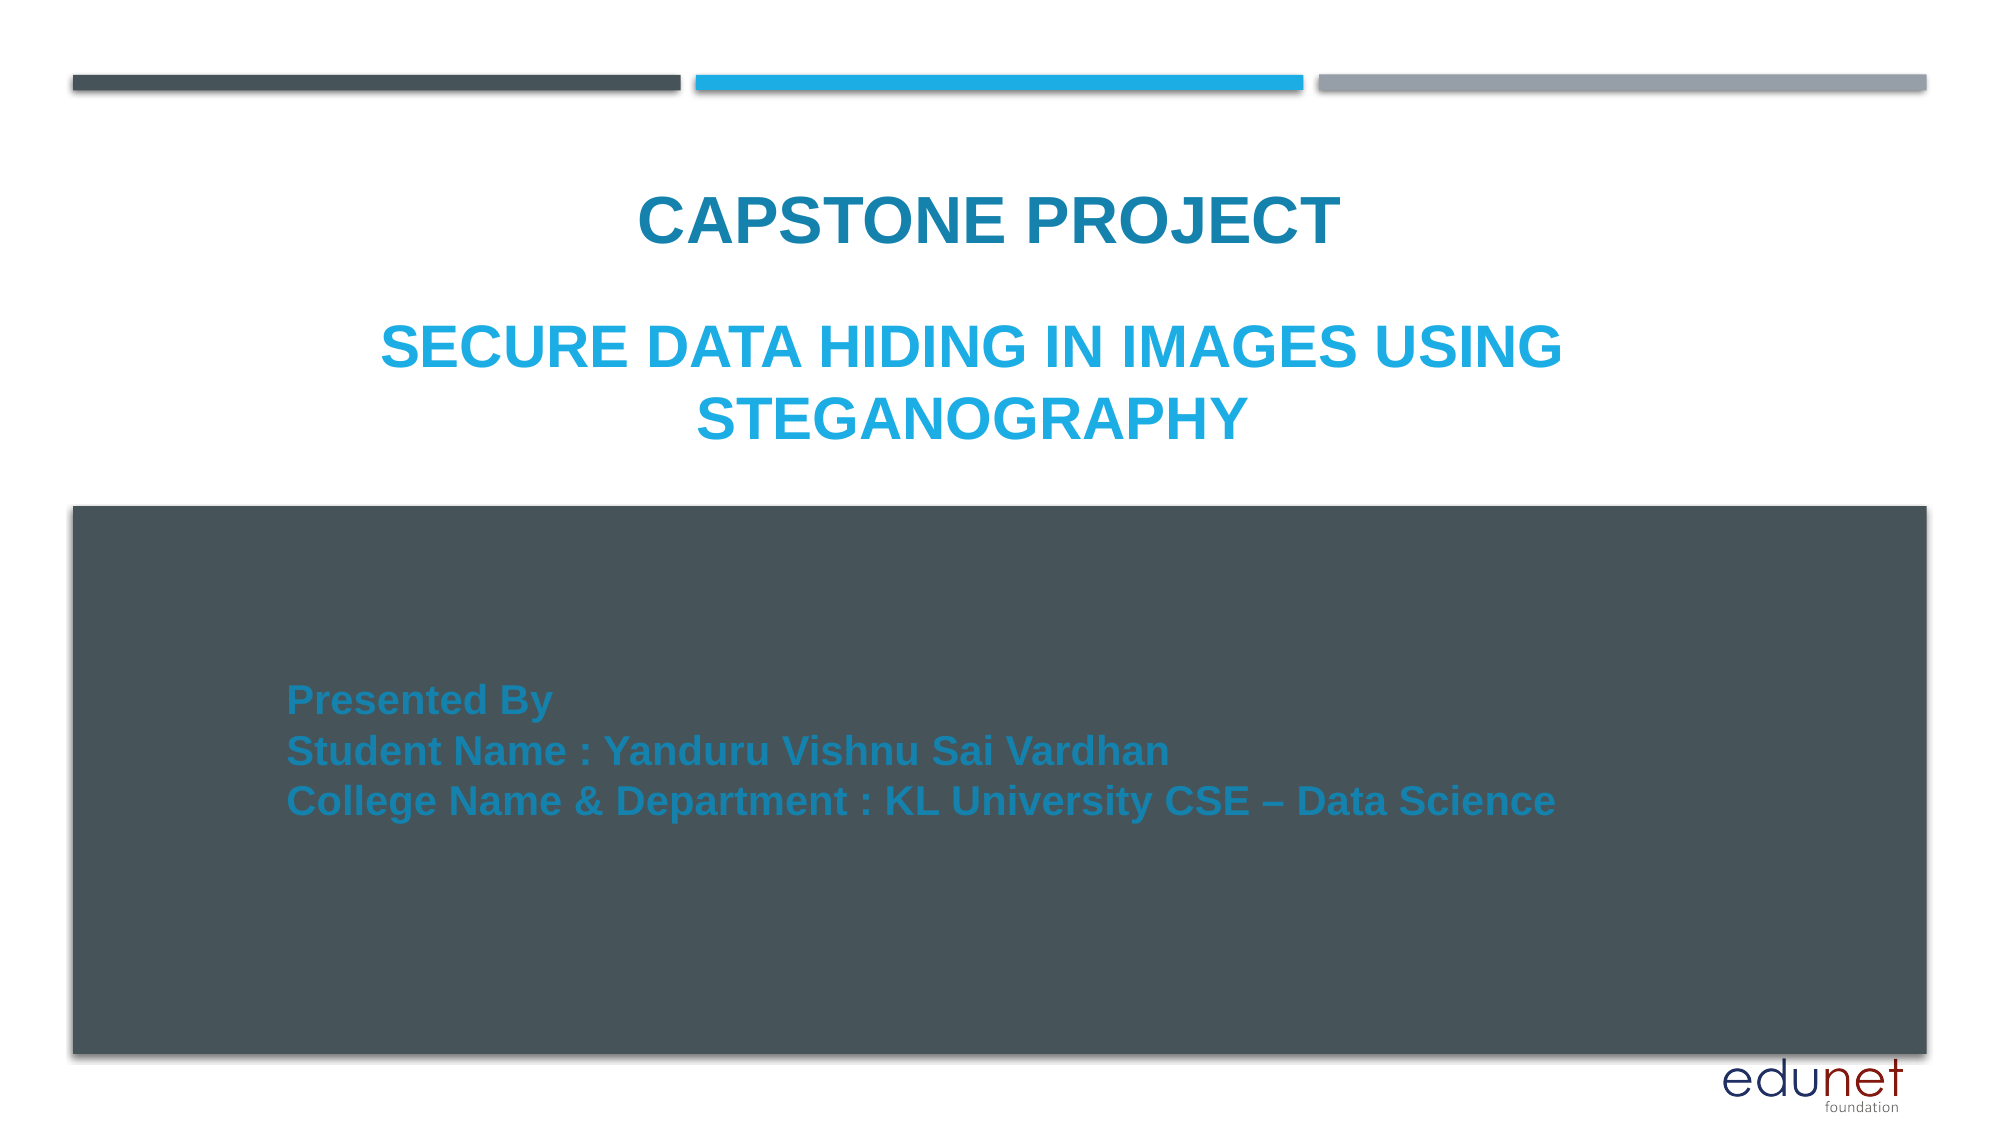

CAPSTONE PROJECT
# Secure data Hiding in Images using steganography
Presented By
Student Name : Yanduru Vishnu Sai Vardhan
College Name & Department : KL University CSE – Data Science